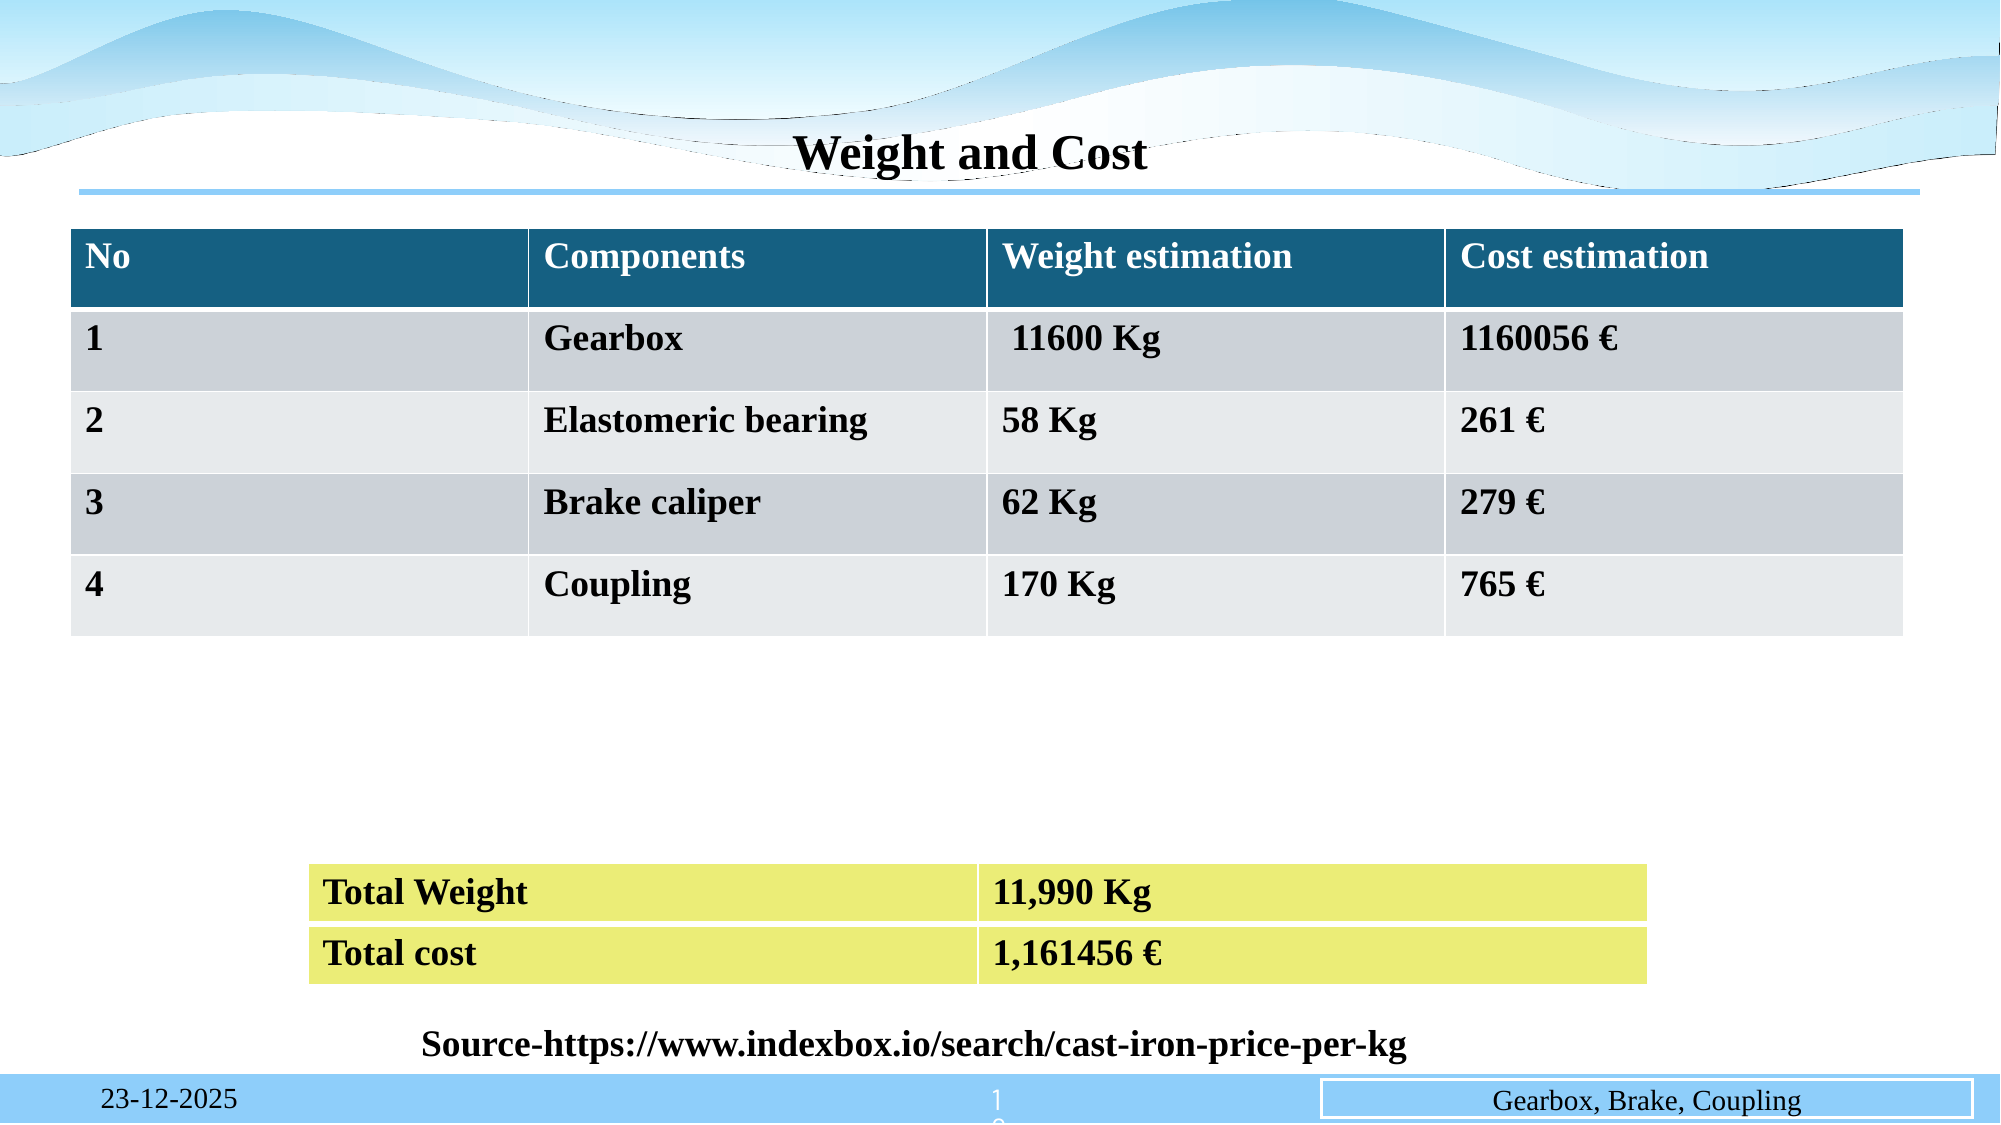

#
Weight and Cost

| No | Components | Weight estimation | Cost estimation |
| --- | --- | --- | --- |
| 1 | Gearbox | 11600 Kg | 1160056 € |
| 2 | Elastomeric bearing | 58 Kg | 261 € |
| 3 | Brake caliper | 62 Kg | 279 € |
| 4 | Coupling | 170 Kg | 765 € |
| Total Weight | 11,990 Kg |
| --- | --- |
| Total cost | 1,161456 € |
Source-https://www.indexbox.io/search/cast-iron-price-per-kg
19
23-12-2025

Gearbox, Brake, Coupling